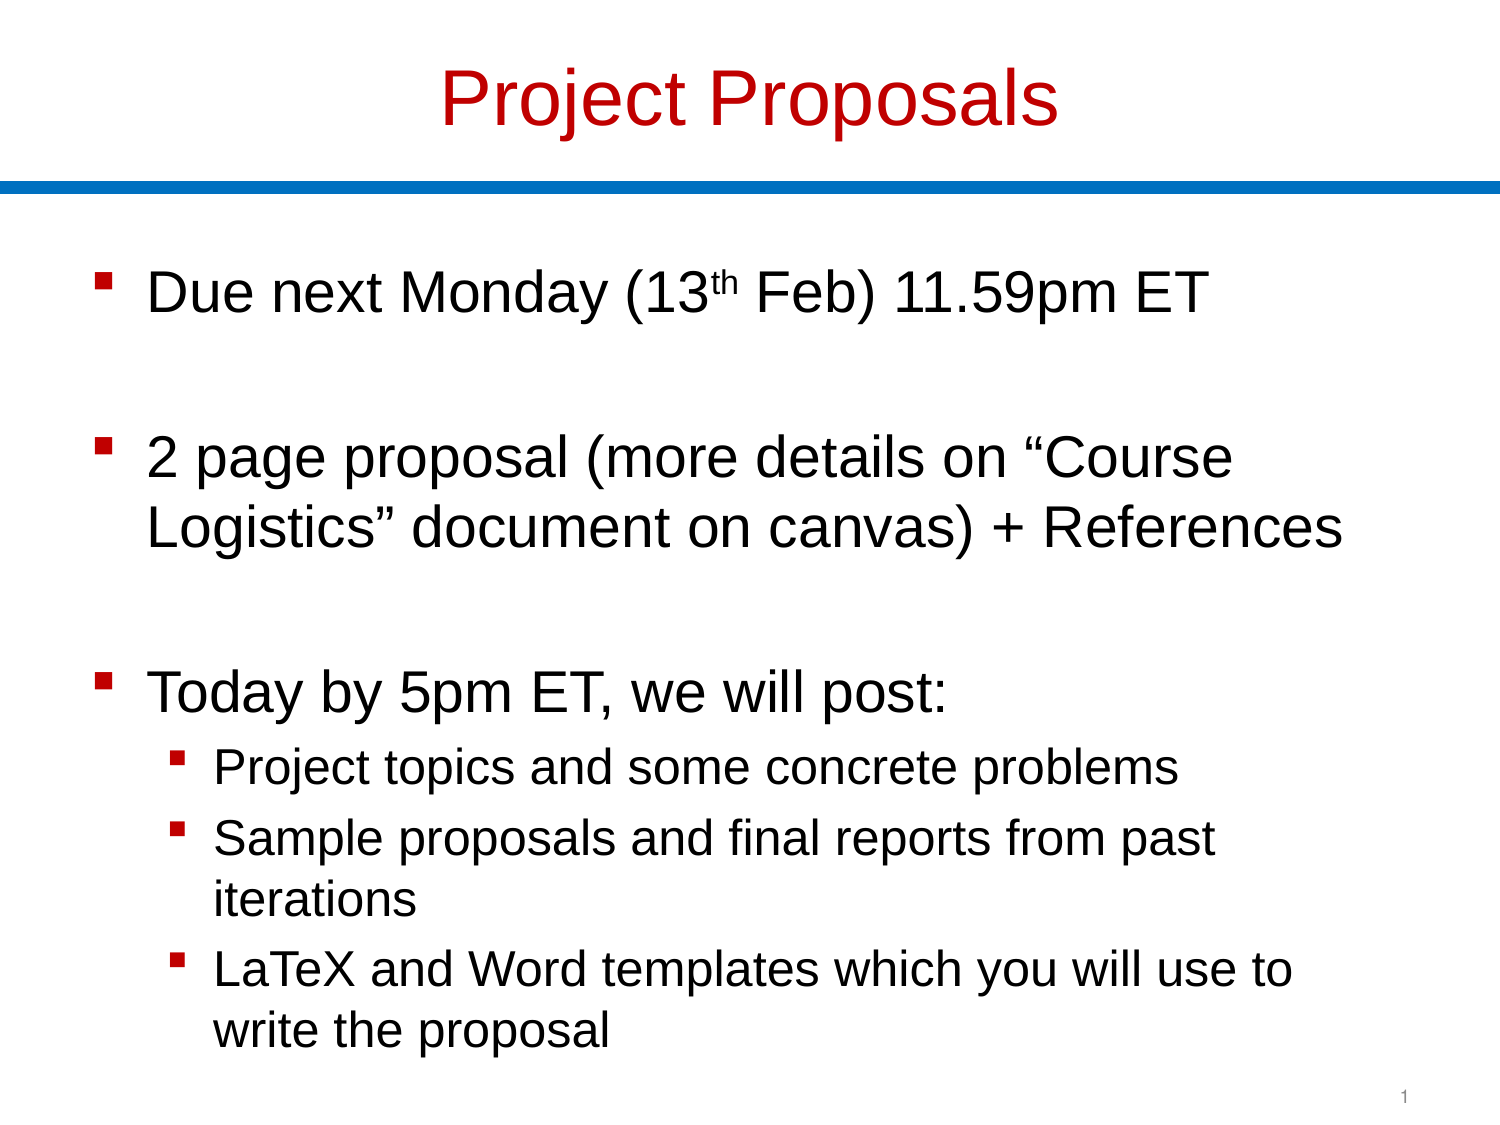

# Project Proposals
Due next Monday (13th Feb) 11.59pm ET

2 page proposal (more details on “Course Logistics” document on canvas) + References

Today by 5pm ET, we will post:
Project topics and some concrete problems
Sample proposals and final reports from past iterations
LaTeX and Word templates which you will use to write the proposal

1